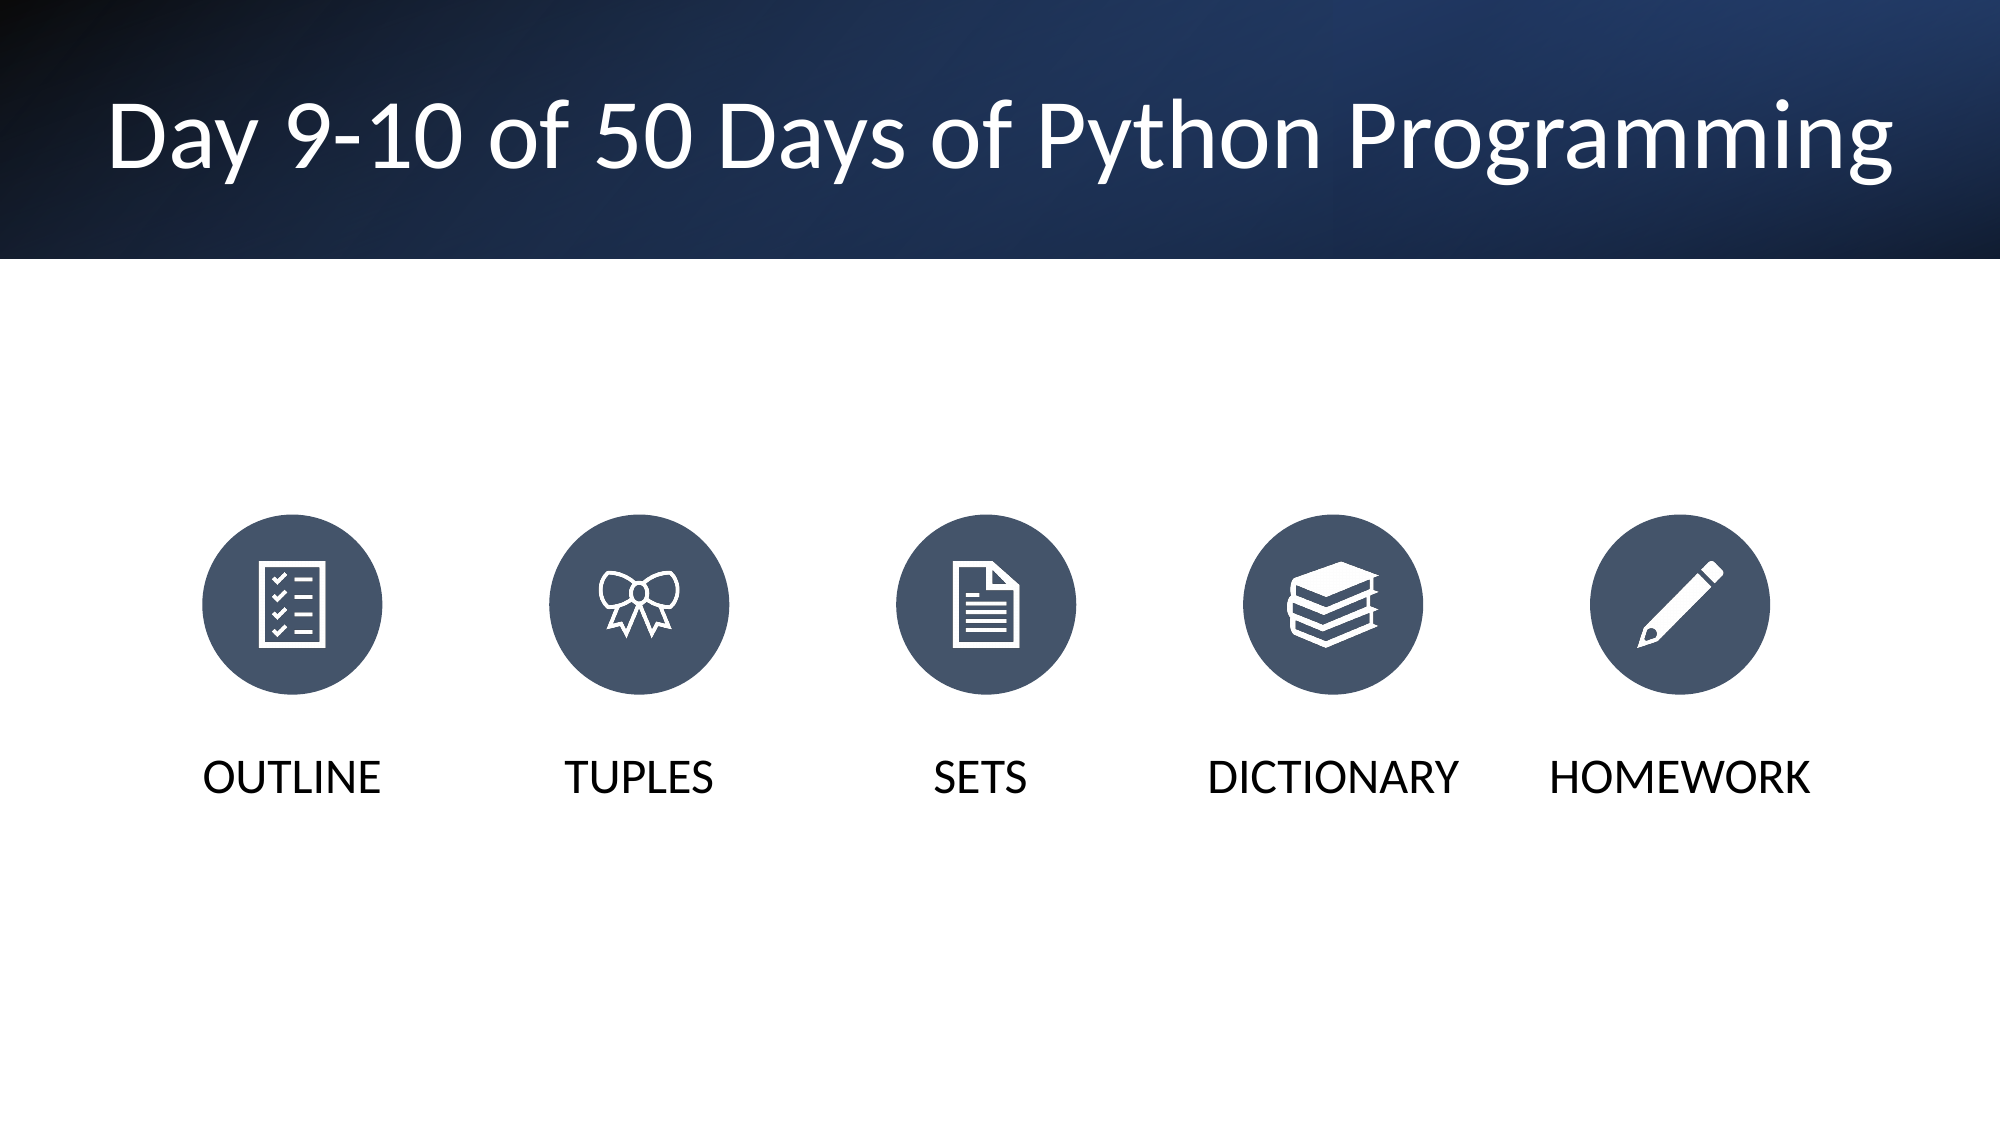

# Day 9-10 of 50 Days of Python Programming
OUTLINE
Tuples
Sets
Dictionary
Homework